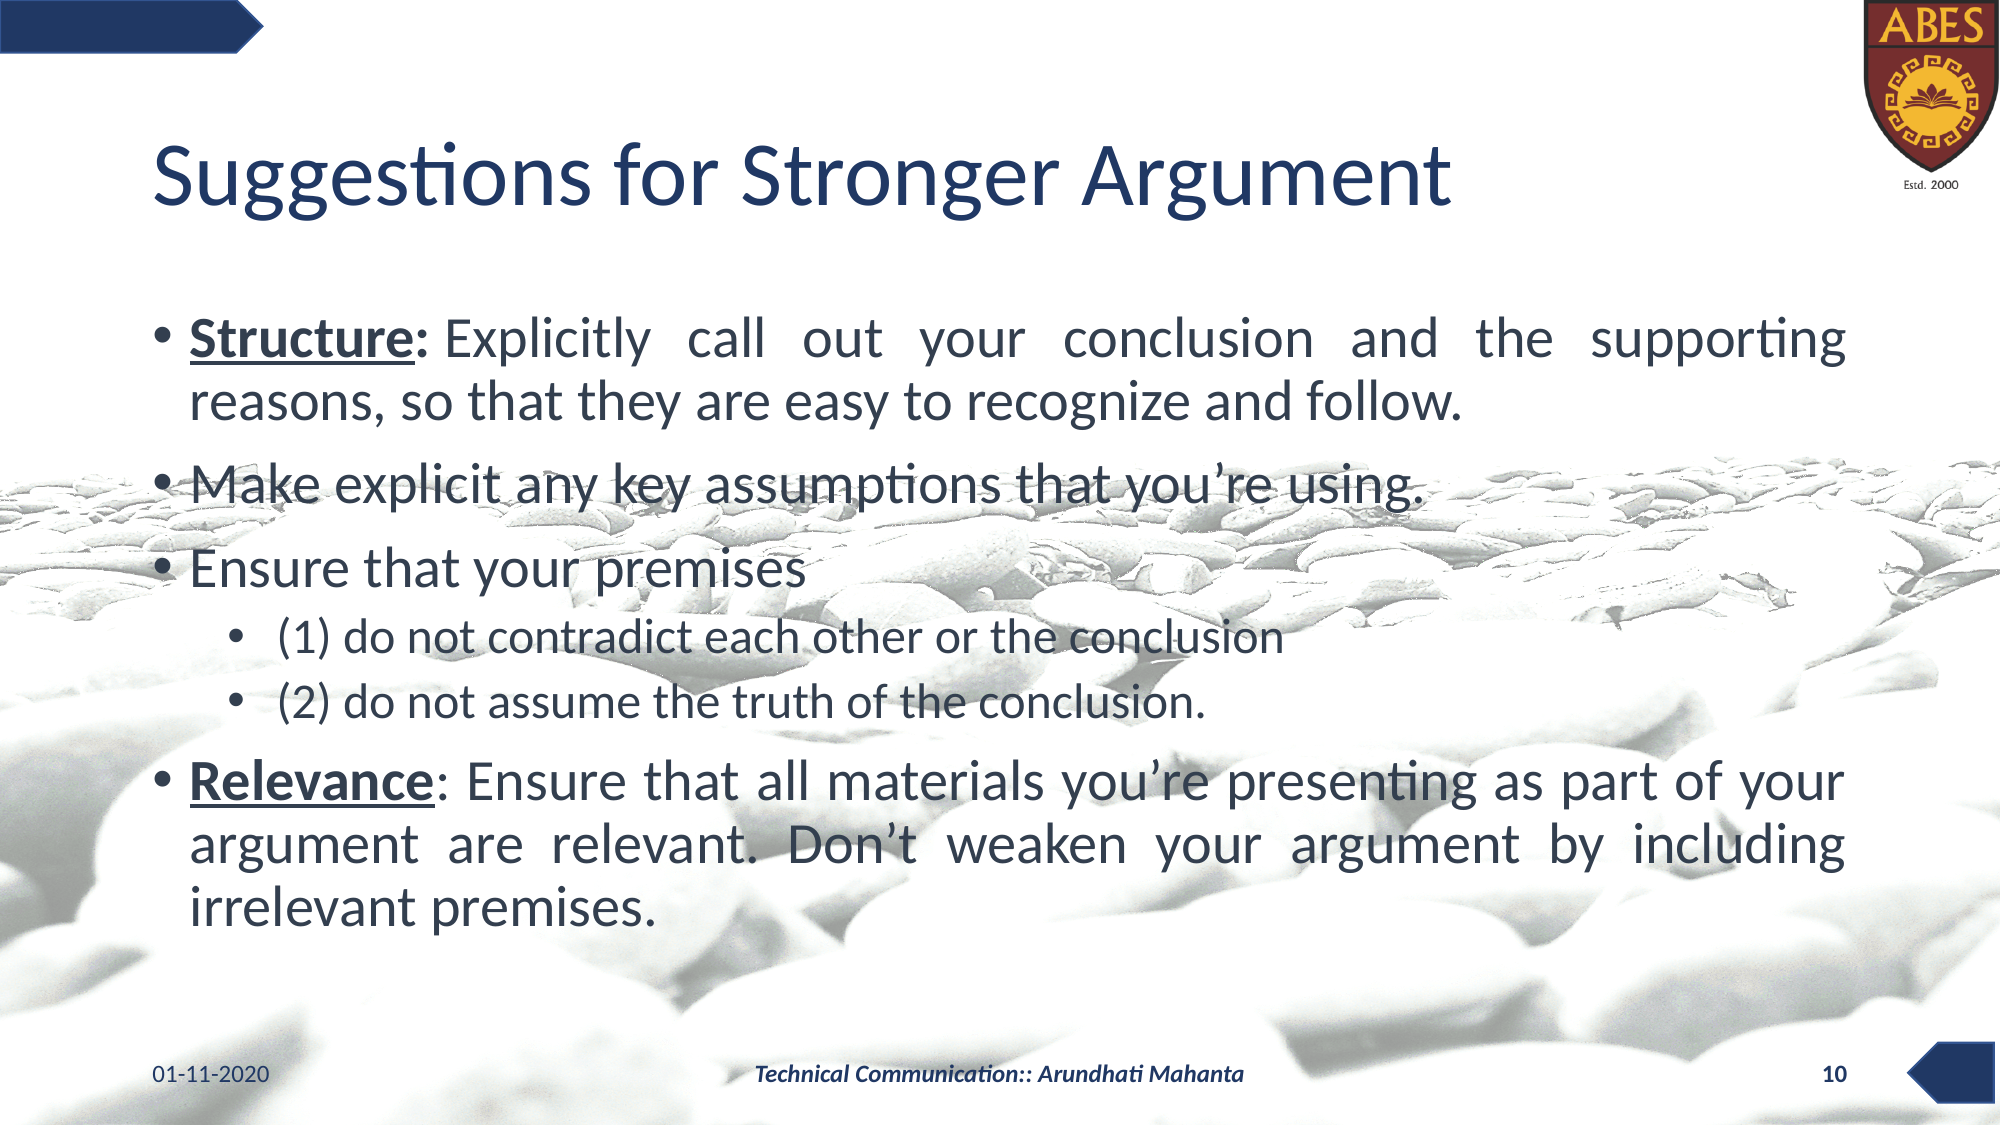

# Suggestions for Stronger Argument
Structure: Explicitly call out your conclusion and the supporting reasons, so that they are easy to recognize and follow.
Make explicit any key assumptions that you’re using.
Ensure that your premises
 (1) do not contradict each other or the conclusion
 (2) do not assume the truth of the conclusion.
Relevance: Ensure that all materials you’re presenting as part of your argument are relevant. Don’t weaken your argument by including irrelevant premises.

01-11-2020
Technical Communication:: Arundhati Mahanta
10